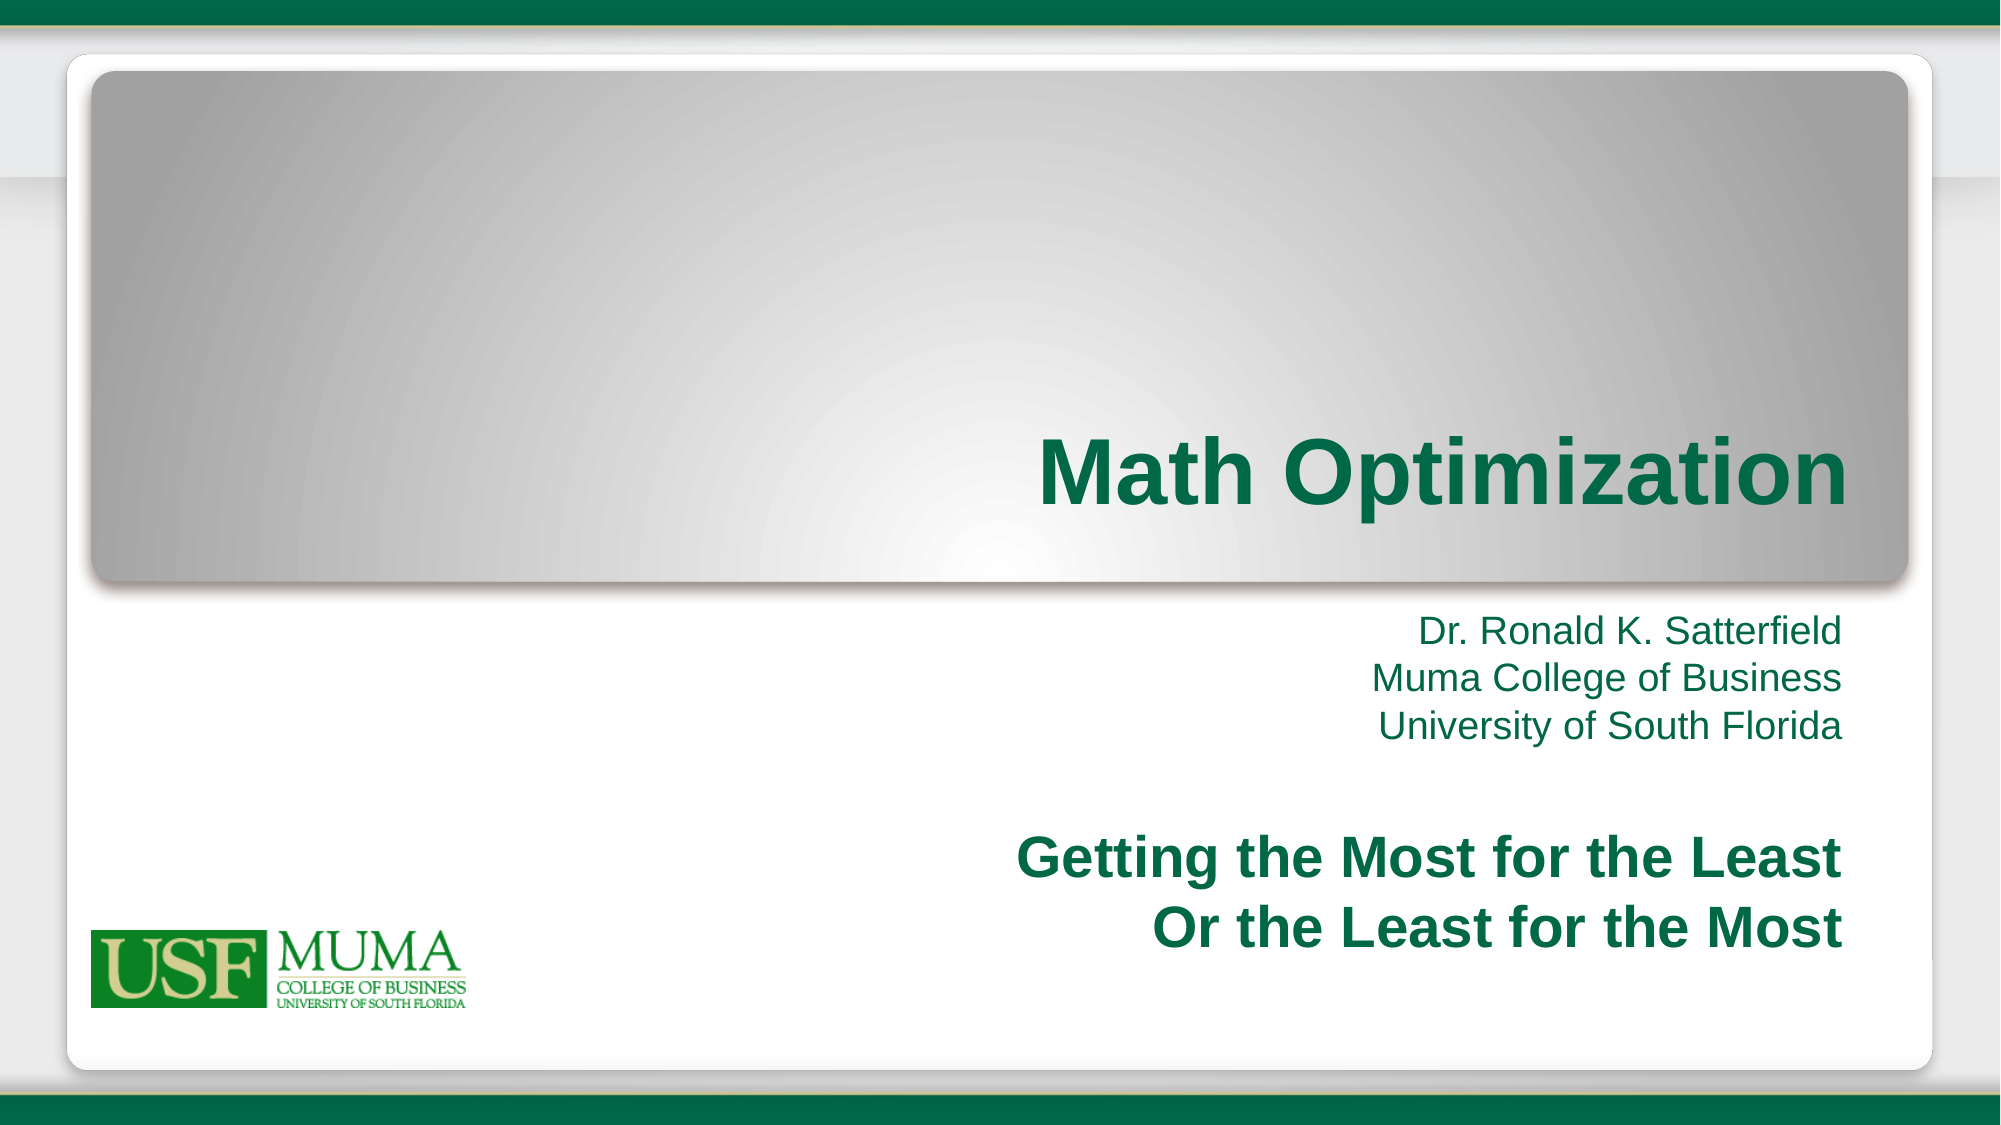

# Math Optimization
Dr. Ronald K. Satterfield
Muma College of Business
University of South Florida
Getting the Most for the Least
Or the Least for the Most